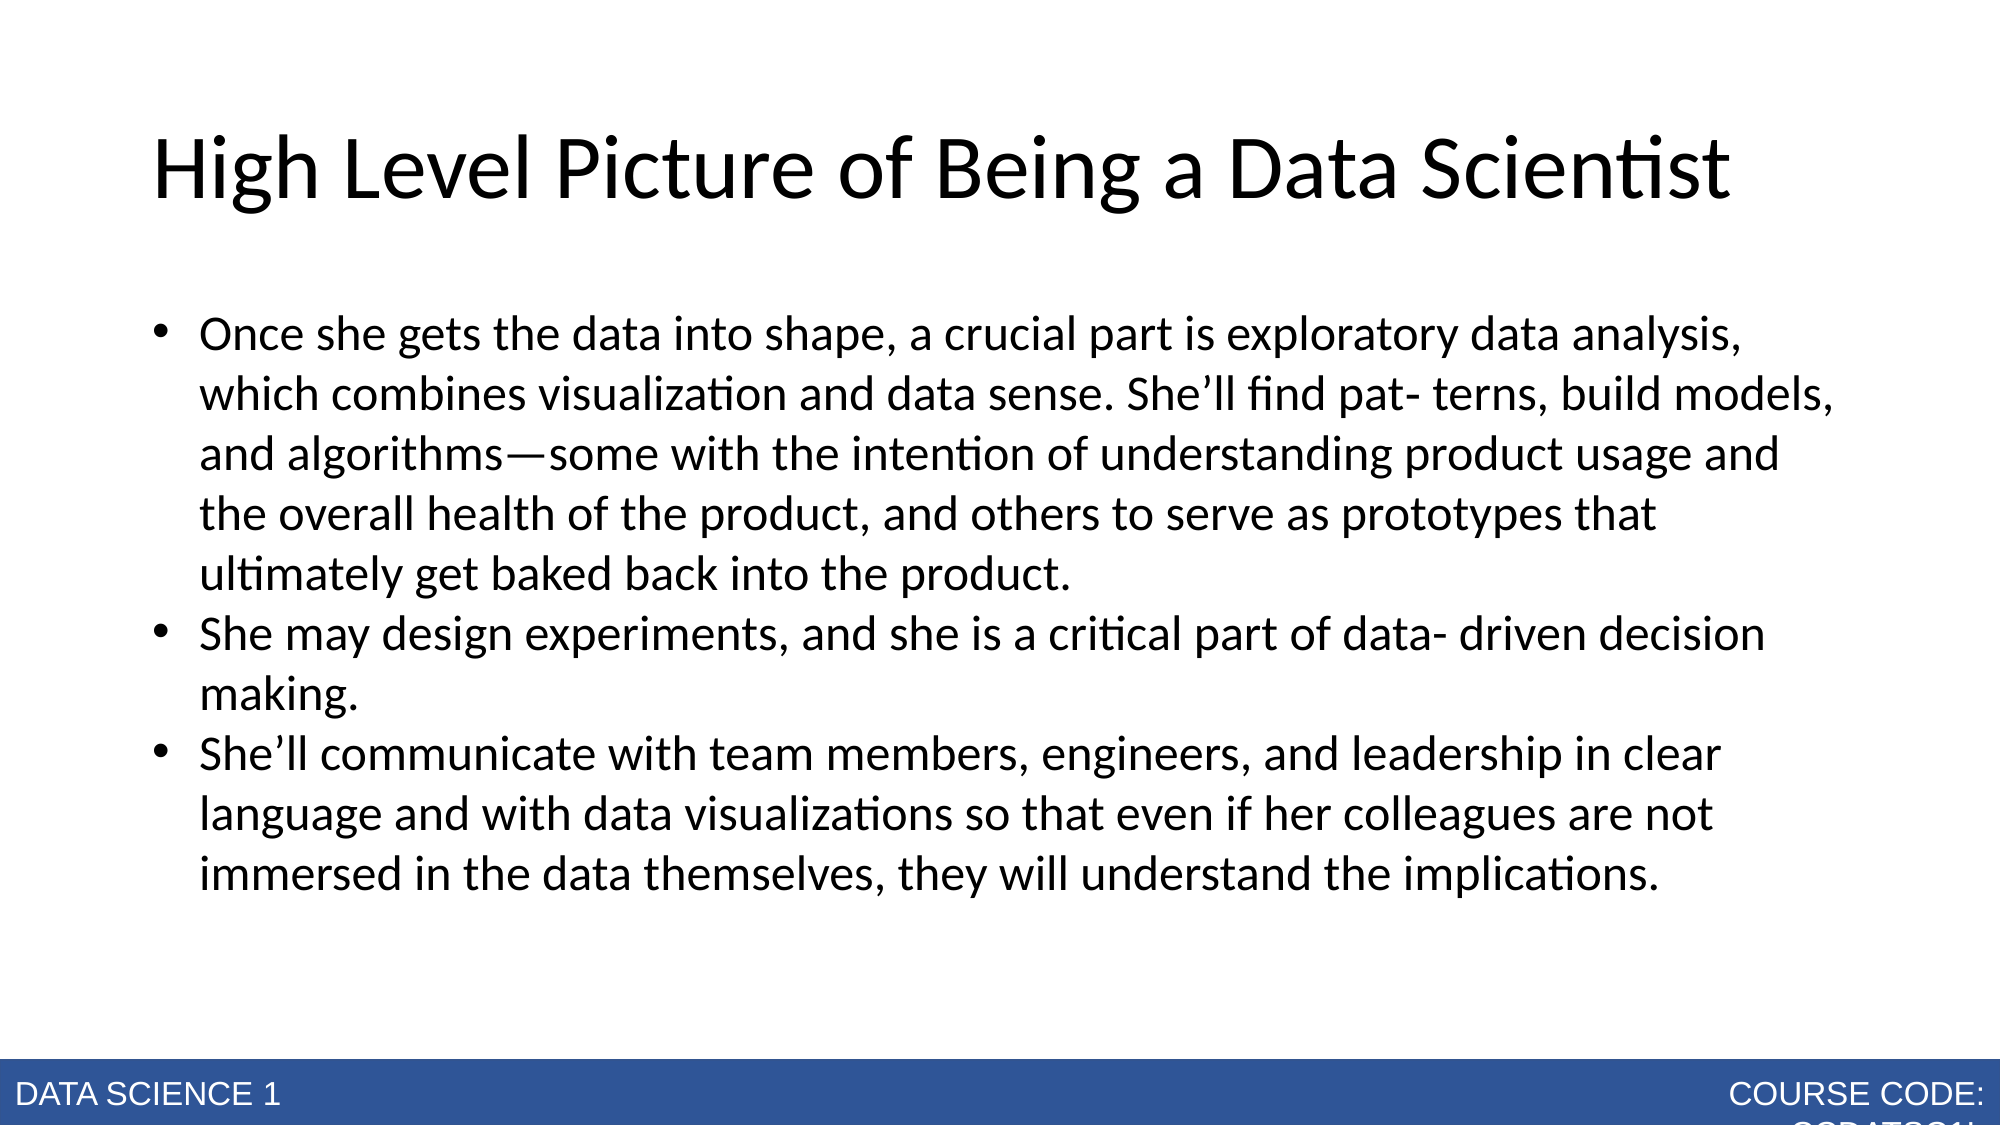

# High Level Picture of Being a Data Scientist
Once she gets the data into shape, a crucial part is exploratory data analysis, which combines visualization and data sense. She’ll find pat‐ terns, build models, and algorithms—some with the intention of understanding product usage and the overall health of the product, and others to serve as prototypes that ultimately get baked back into the product.
She may design experiments, and she is a critical part of data- driven decision making.
She’ll communicate with team members, engineers, and leadership in clear language and with data visualizations so that even if her colleagues are not immersed in the data themselves, they will understand the implications.

Joseph Marvin R. Imperial
DATA SCIENCE 1
NU College of Computing and Information Technologies
COURSE CODE: CCDATSC1L